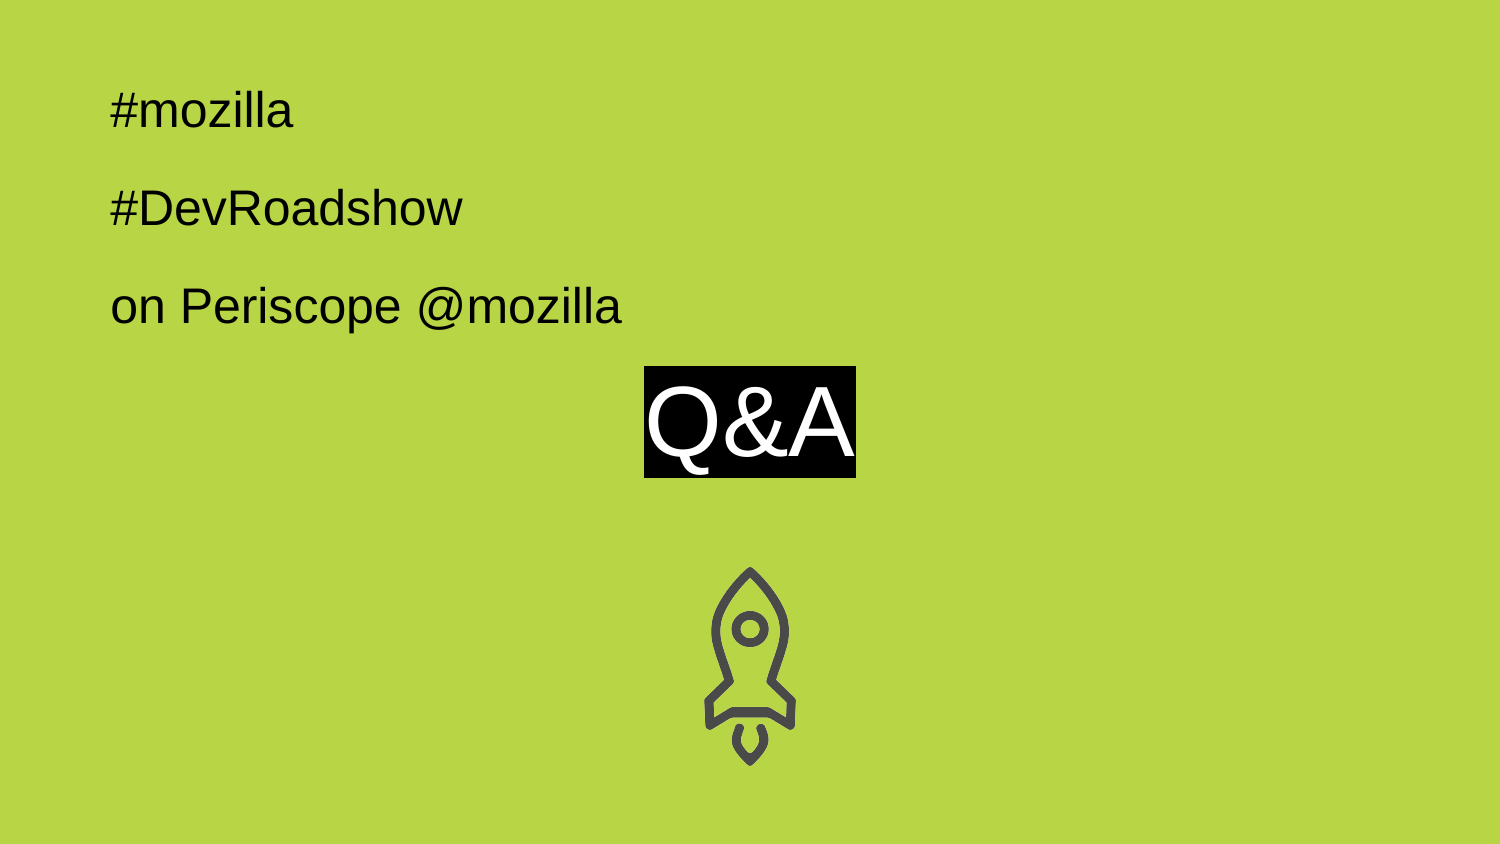

#mozilla
#DevRoadshow
on Periscope @mozilla
# Q&A